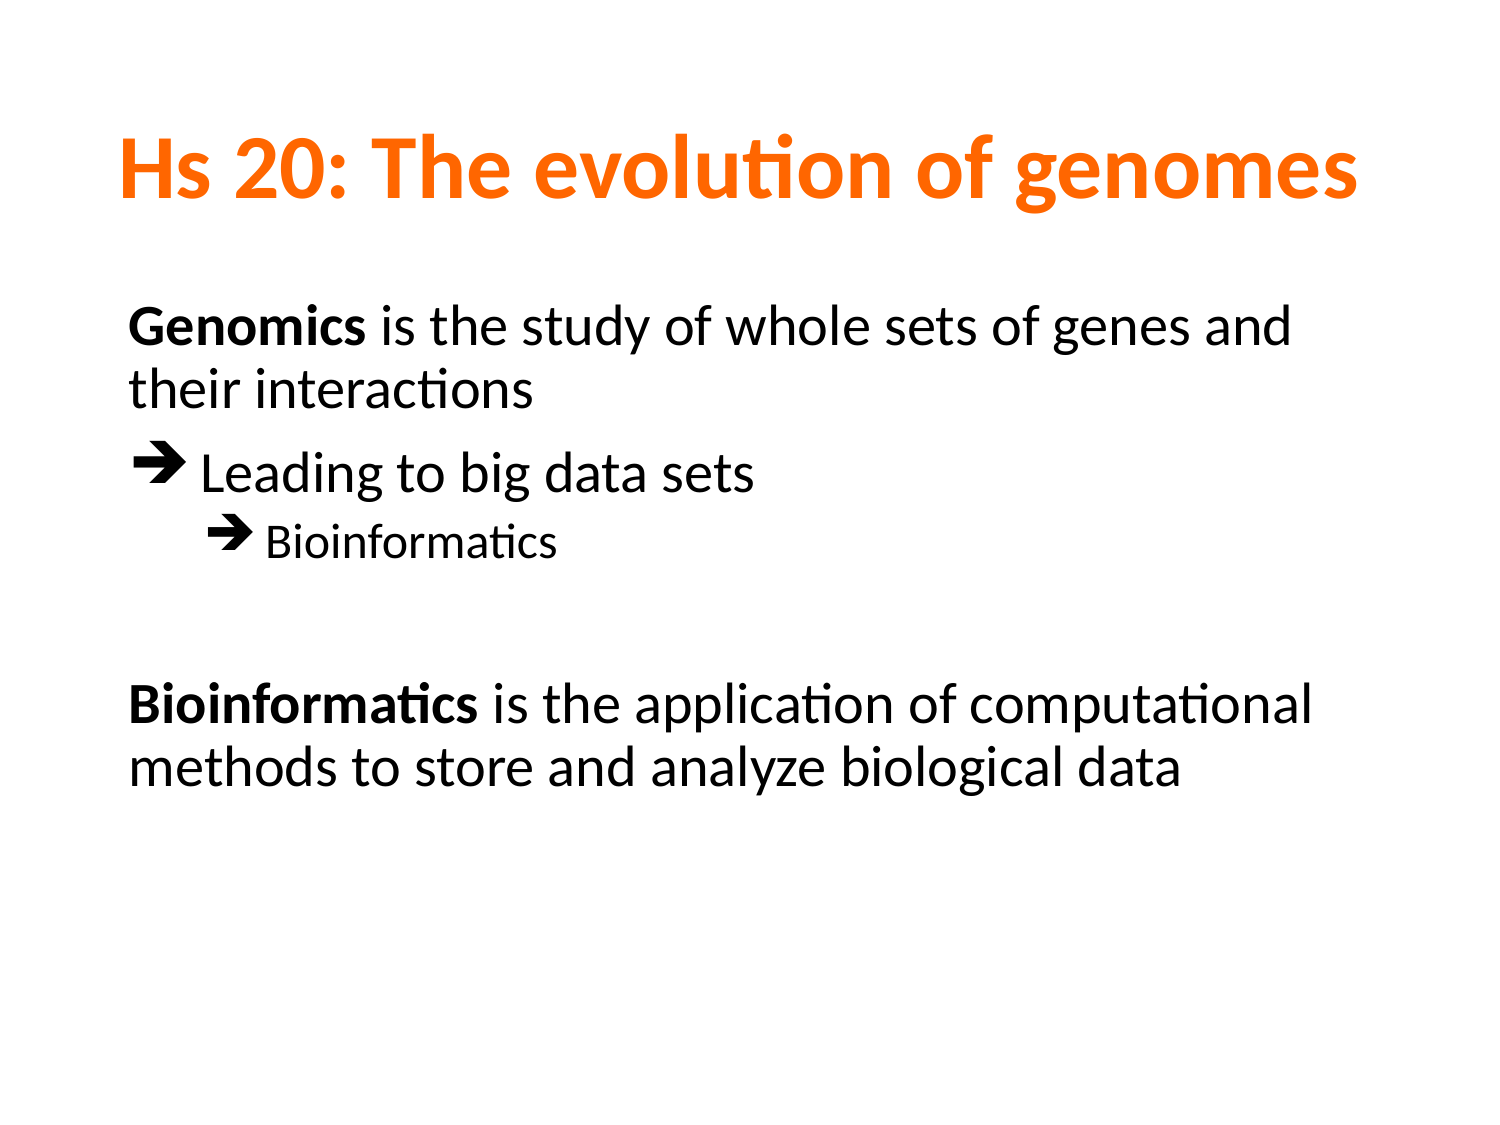

# Hs 20: The evolution of genomes
Genomics is the study of whole sets of genes and their interactions
 Leading to big data sets
 Bioinformatics

Bioinformatics is the application of computational methods to store and analyze biological data